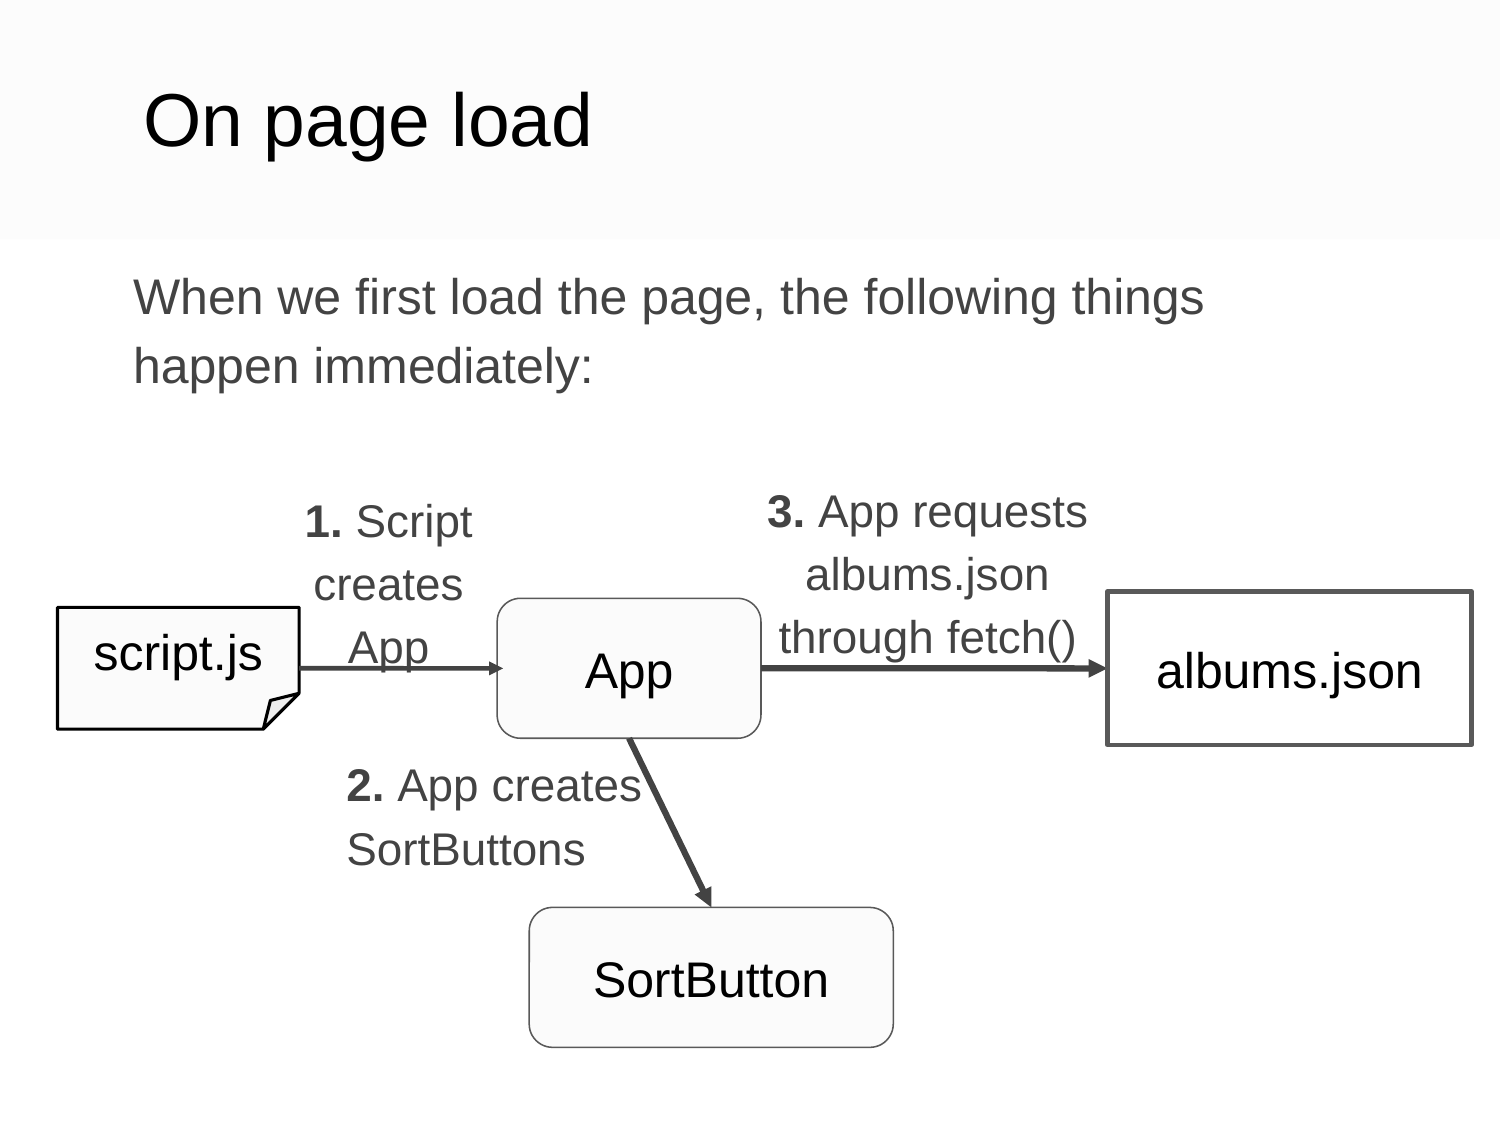

On page load
When we first load the page, the following things happen immediately:
3. App requests albums.json through fetch()
1. Script creates App
albums.json
App
script.js

2. App creates SortButtons

SortButton